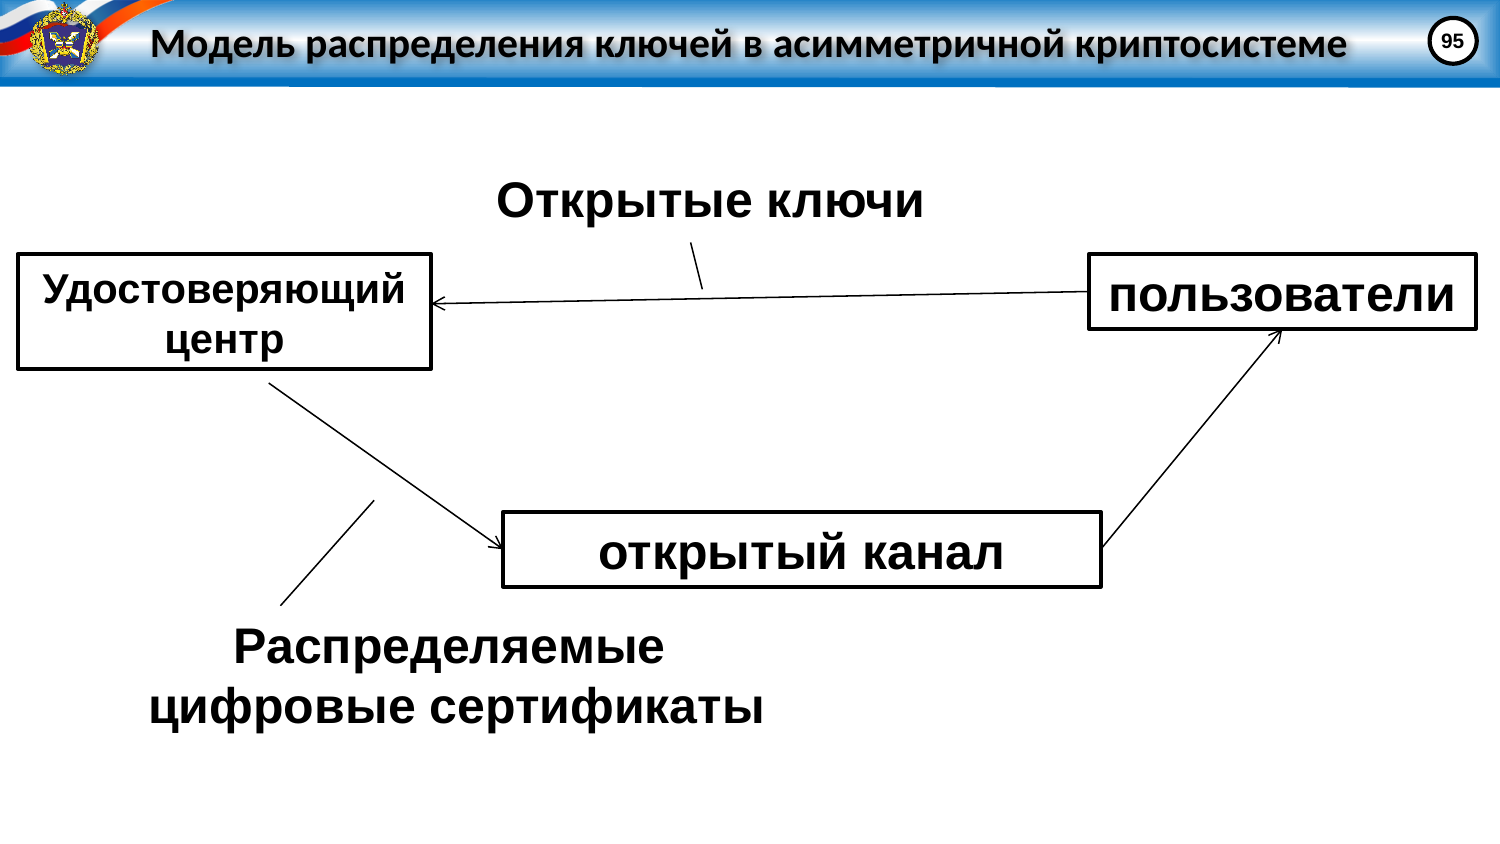

# Модель распределения ключей в асимметричной криптосистеме
95
Открытые ключи
Удостоверяющий центр
пользователи
открытый канал
Распределяемые
 цифровые сертификаты